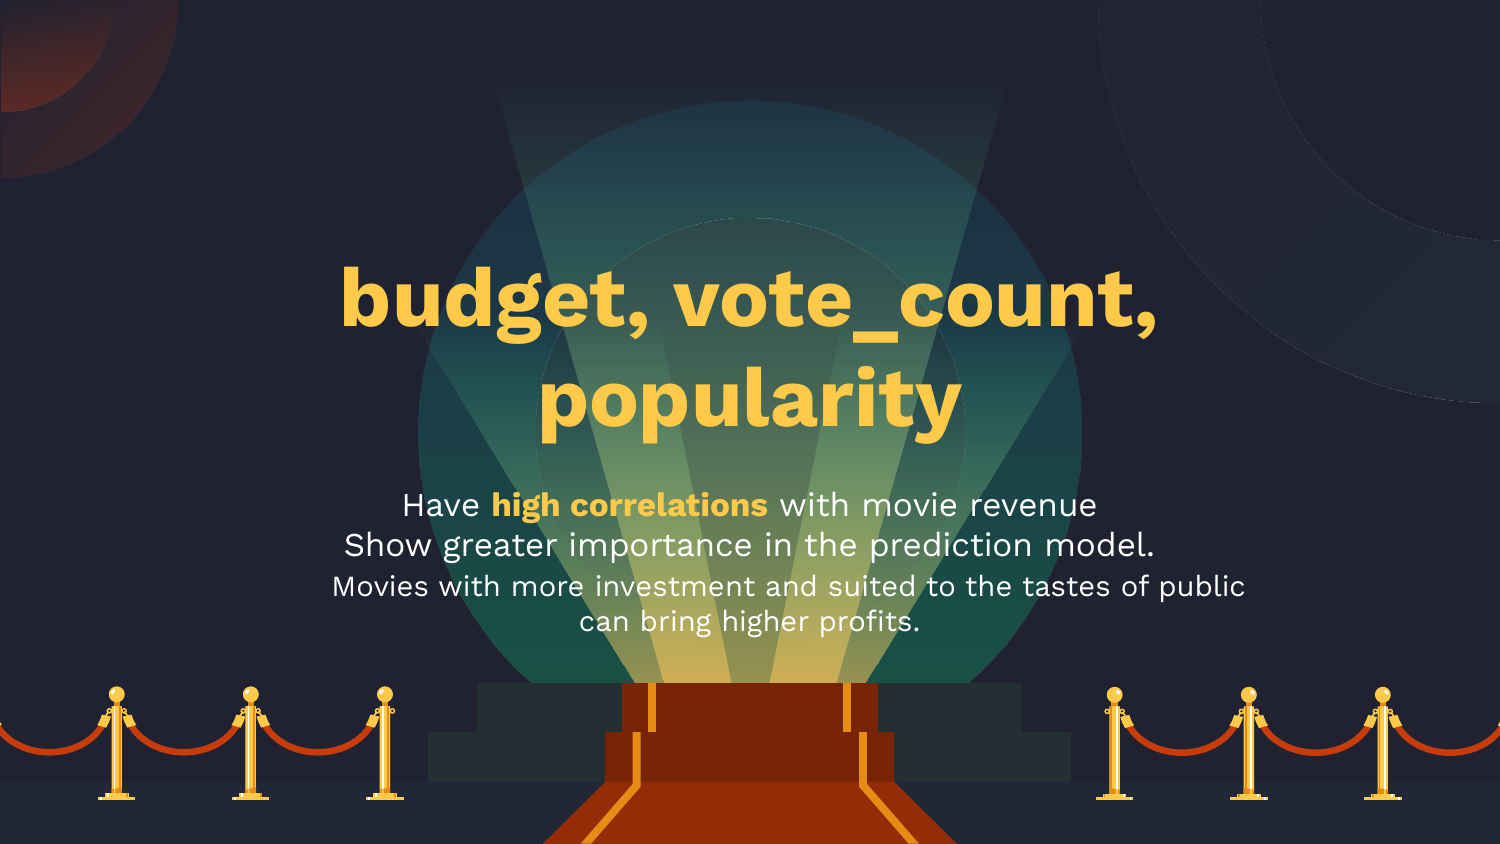

# budget, vote_count, popularity Have high correlations with movie revenue Show greater importance in the prediction model. Movies with more investment and suited to the tastes of public can bring higher profits.